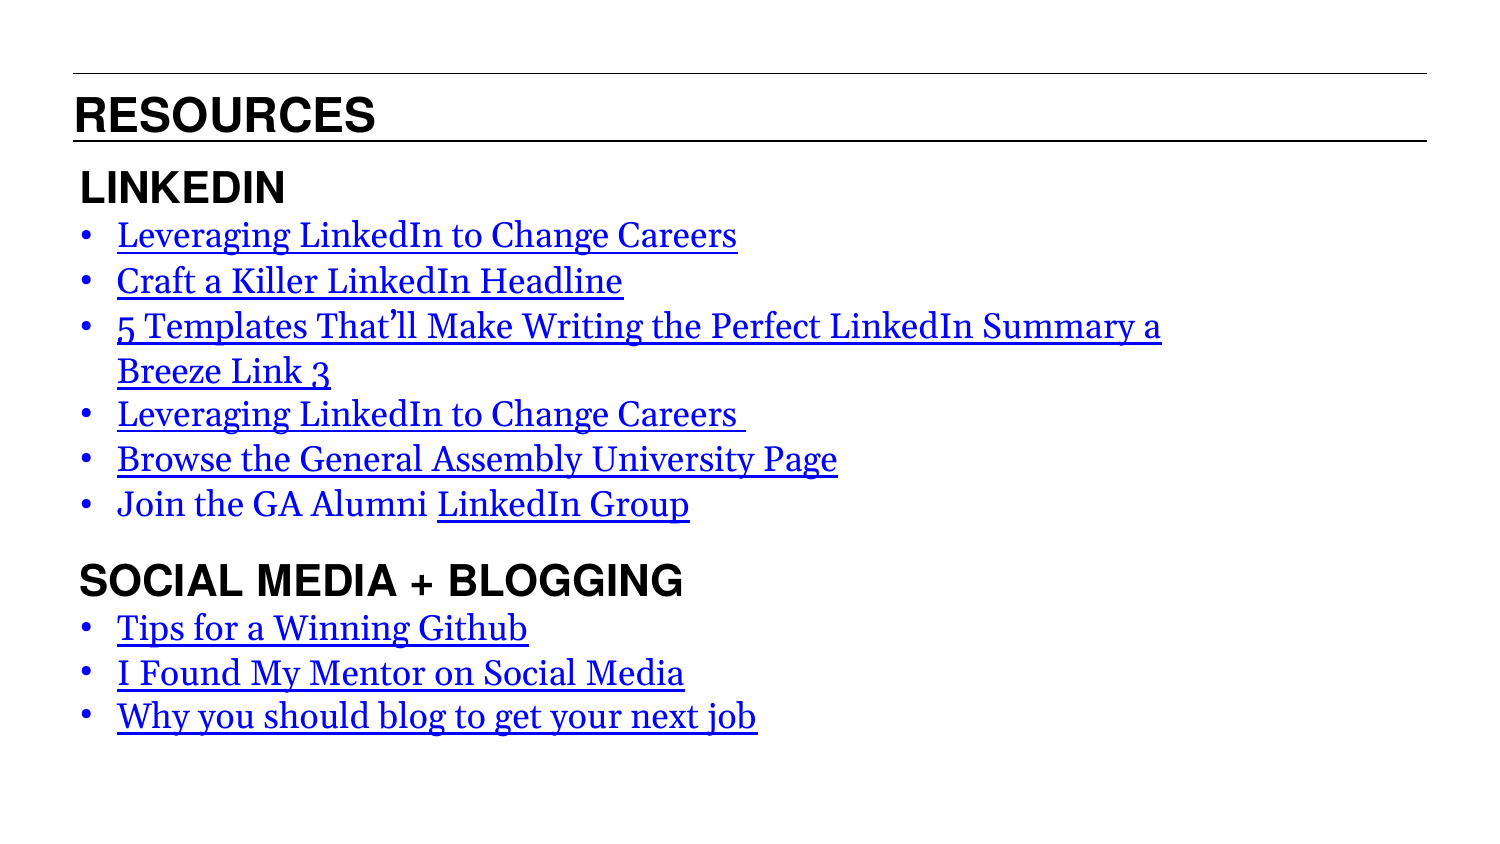

RESOURCES
LINKEDIN
Leveraging LinkedIn to Change Careers
Craft a Killer LinkedIn Headline
5 Templates That’ll Make Writing the Perfect LinkedIn Summary a Breeze Link 3
Leveraging LinkedIn to Change Careers
Browse the General Assembly University Page
Join the GA Alumni LinkedIn Group
SOCIAL MEDIA + BLOGGING
Tips for a Winning Github
I Found My Mentor on Social Media
Why you should blog to get your next job